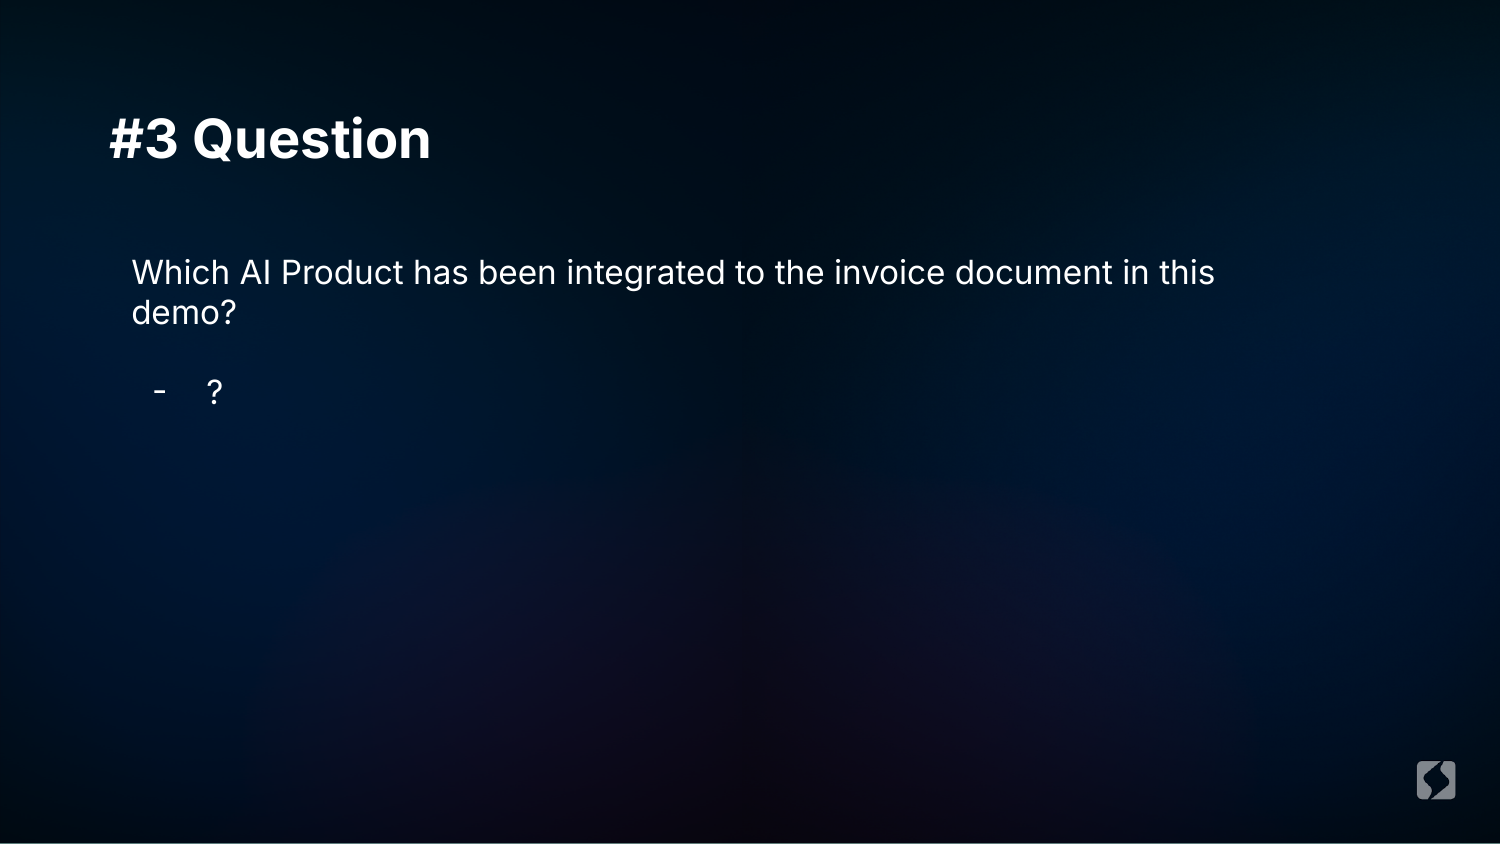

#3 Question
Which AI Product has been integrated to the invoice document in this demo?

?